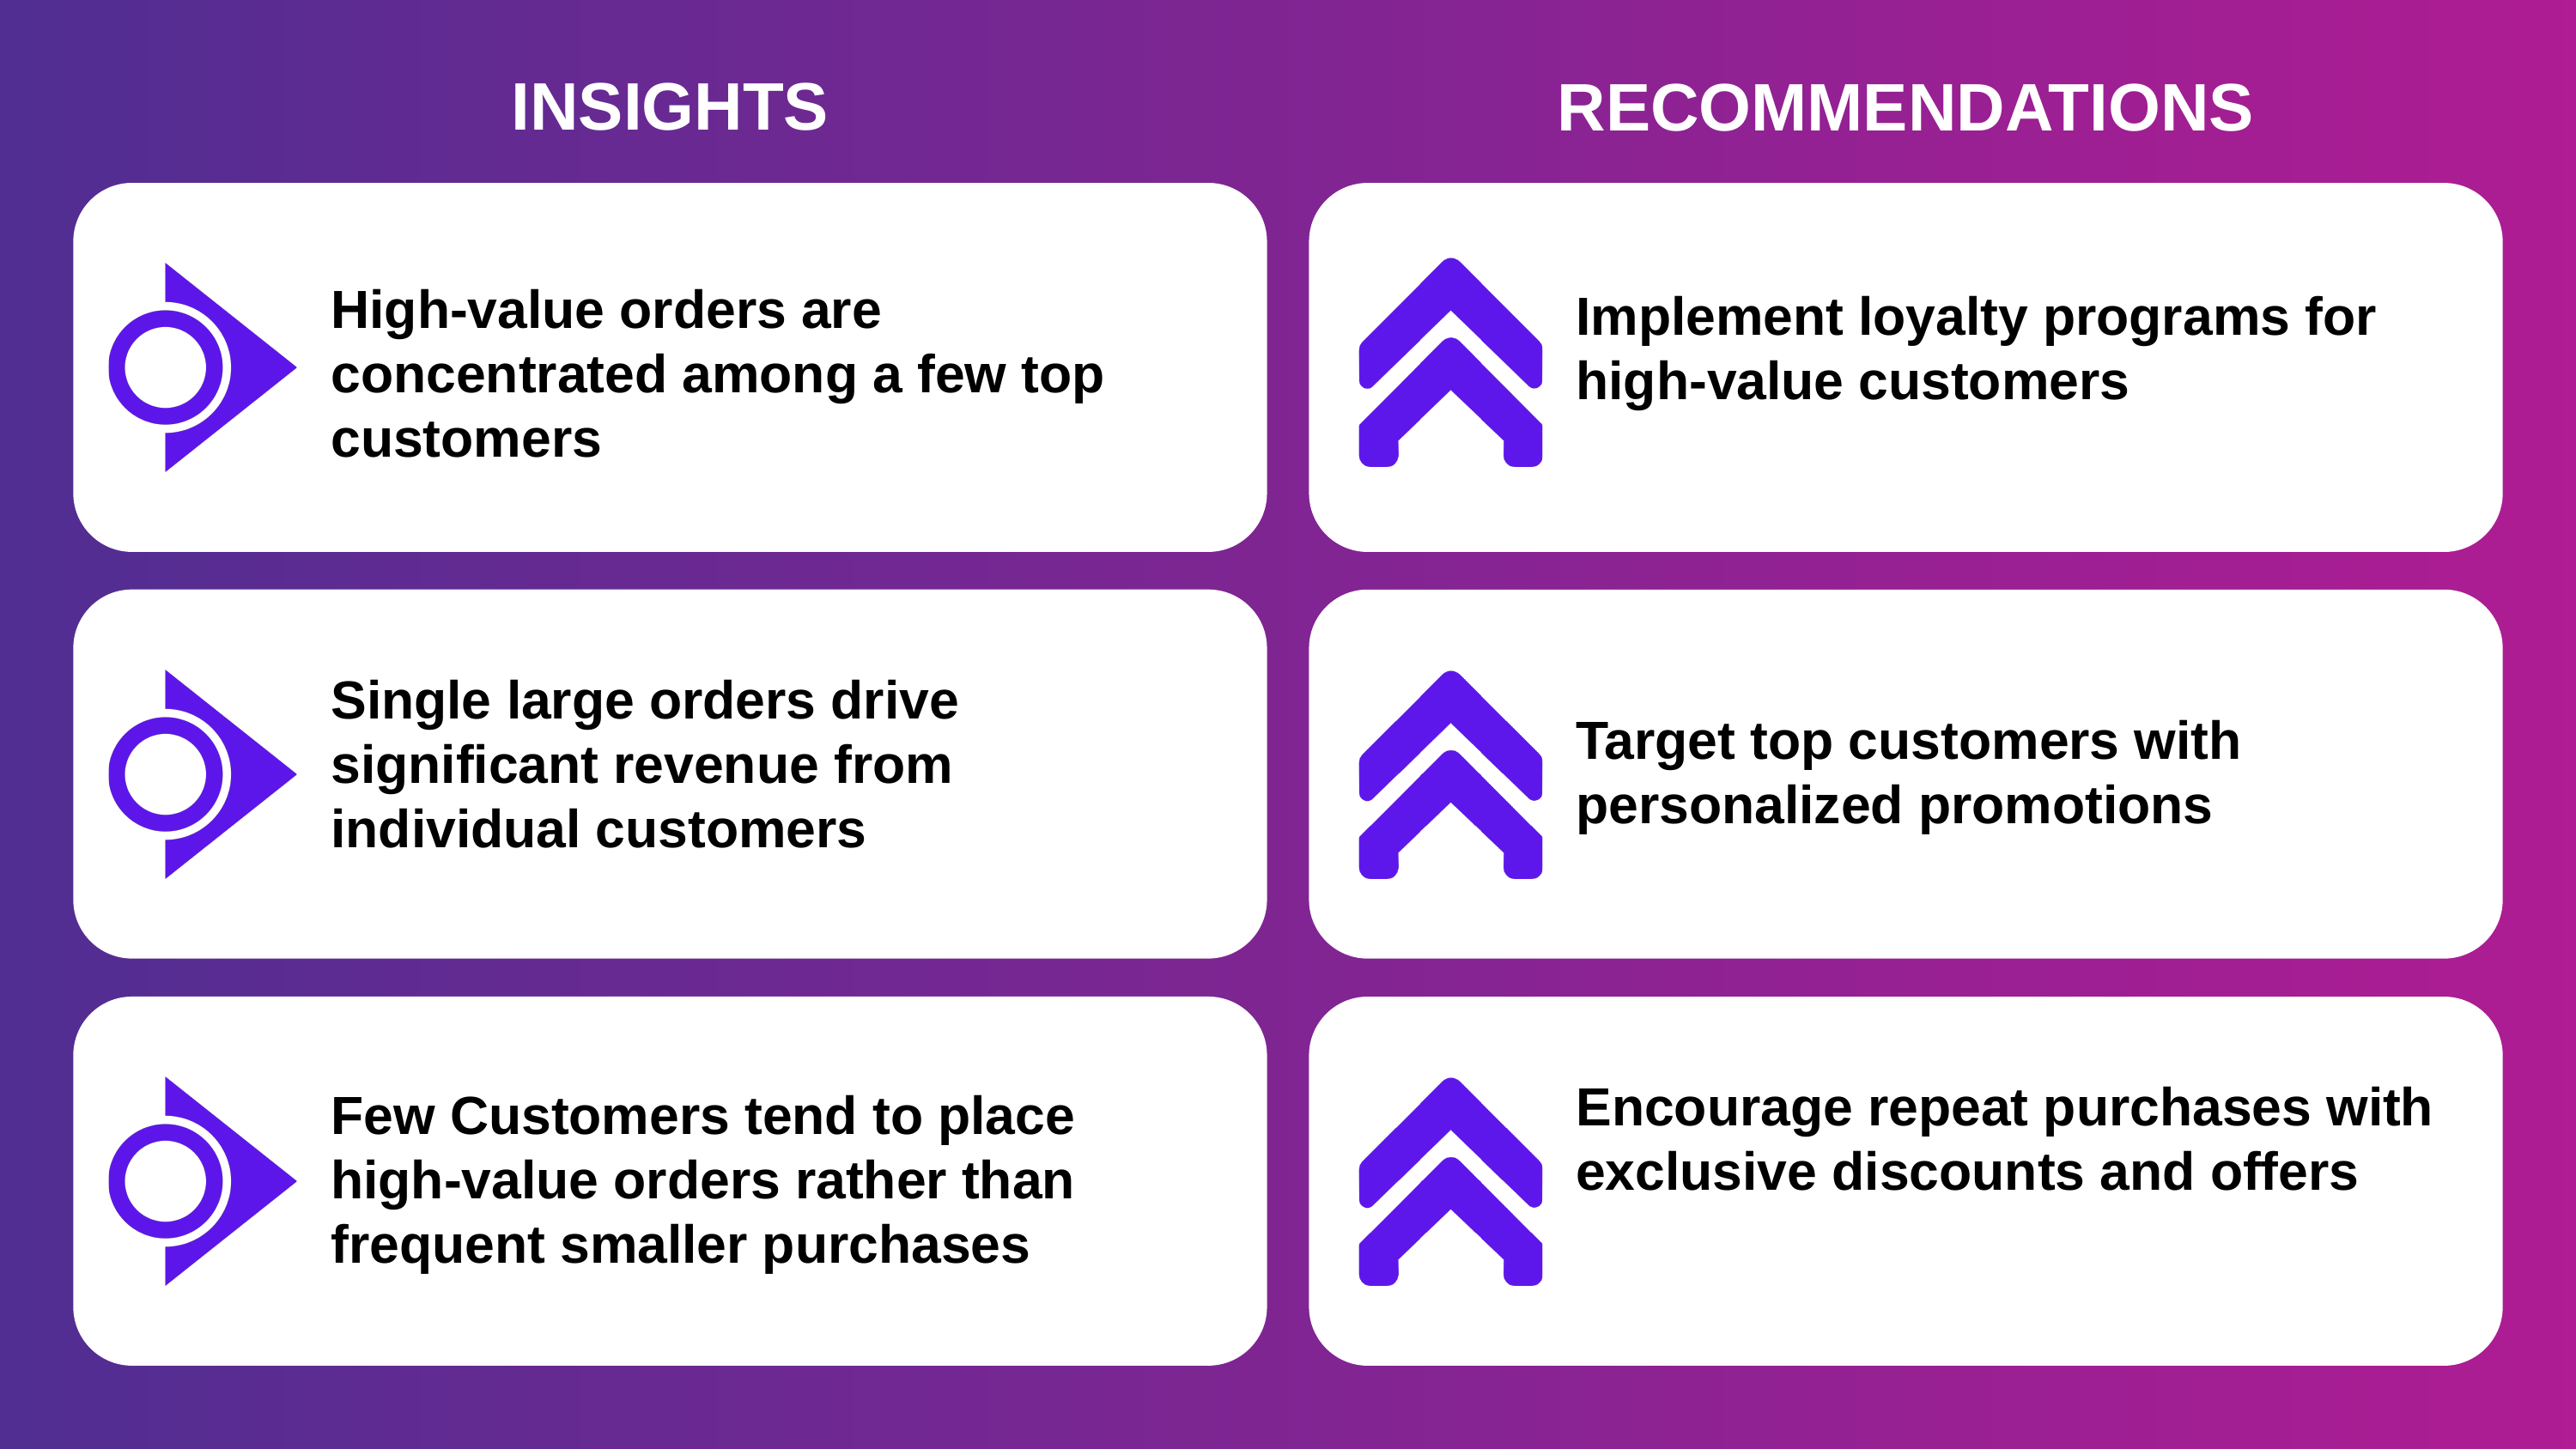

INSIGHTS
RECOMMENDATIONS

High-value orders are concentrated among a few top customers
Implement loyalty programs for high-value customers

Single large orders drive significant revenue from individual customers

Target top customers with personalized promotions

Encourage repeat purchases with exclusive discounts and offers

Few Customers tend to place high-value orders rather than frequent smaller purchases